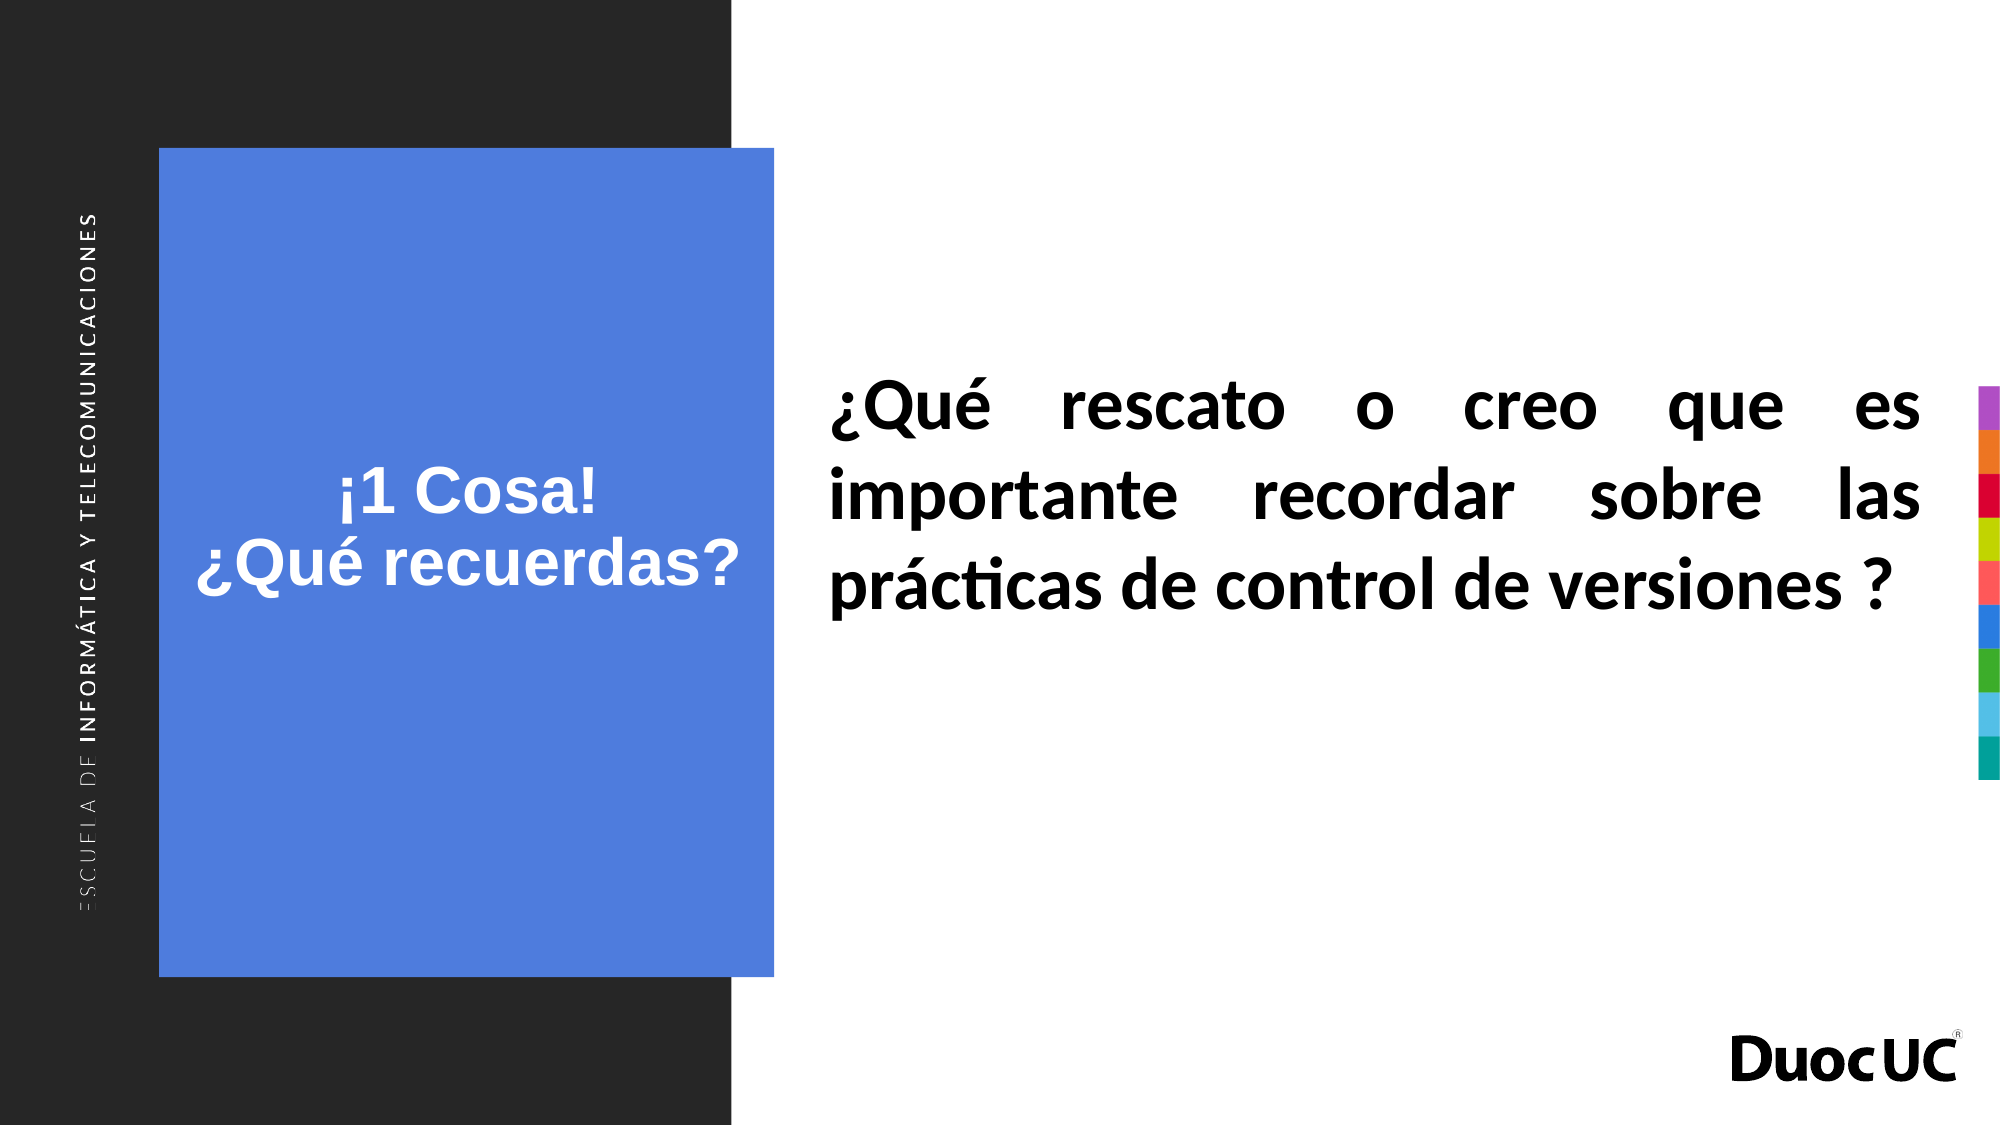

¿Qué rescato o creo que es importante recordar sobre las prácticas de control de versiones ?
# ¡1 Cosa! ¿Qué recuerdas?